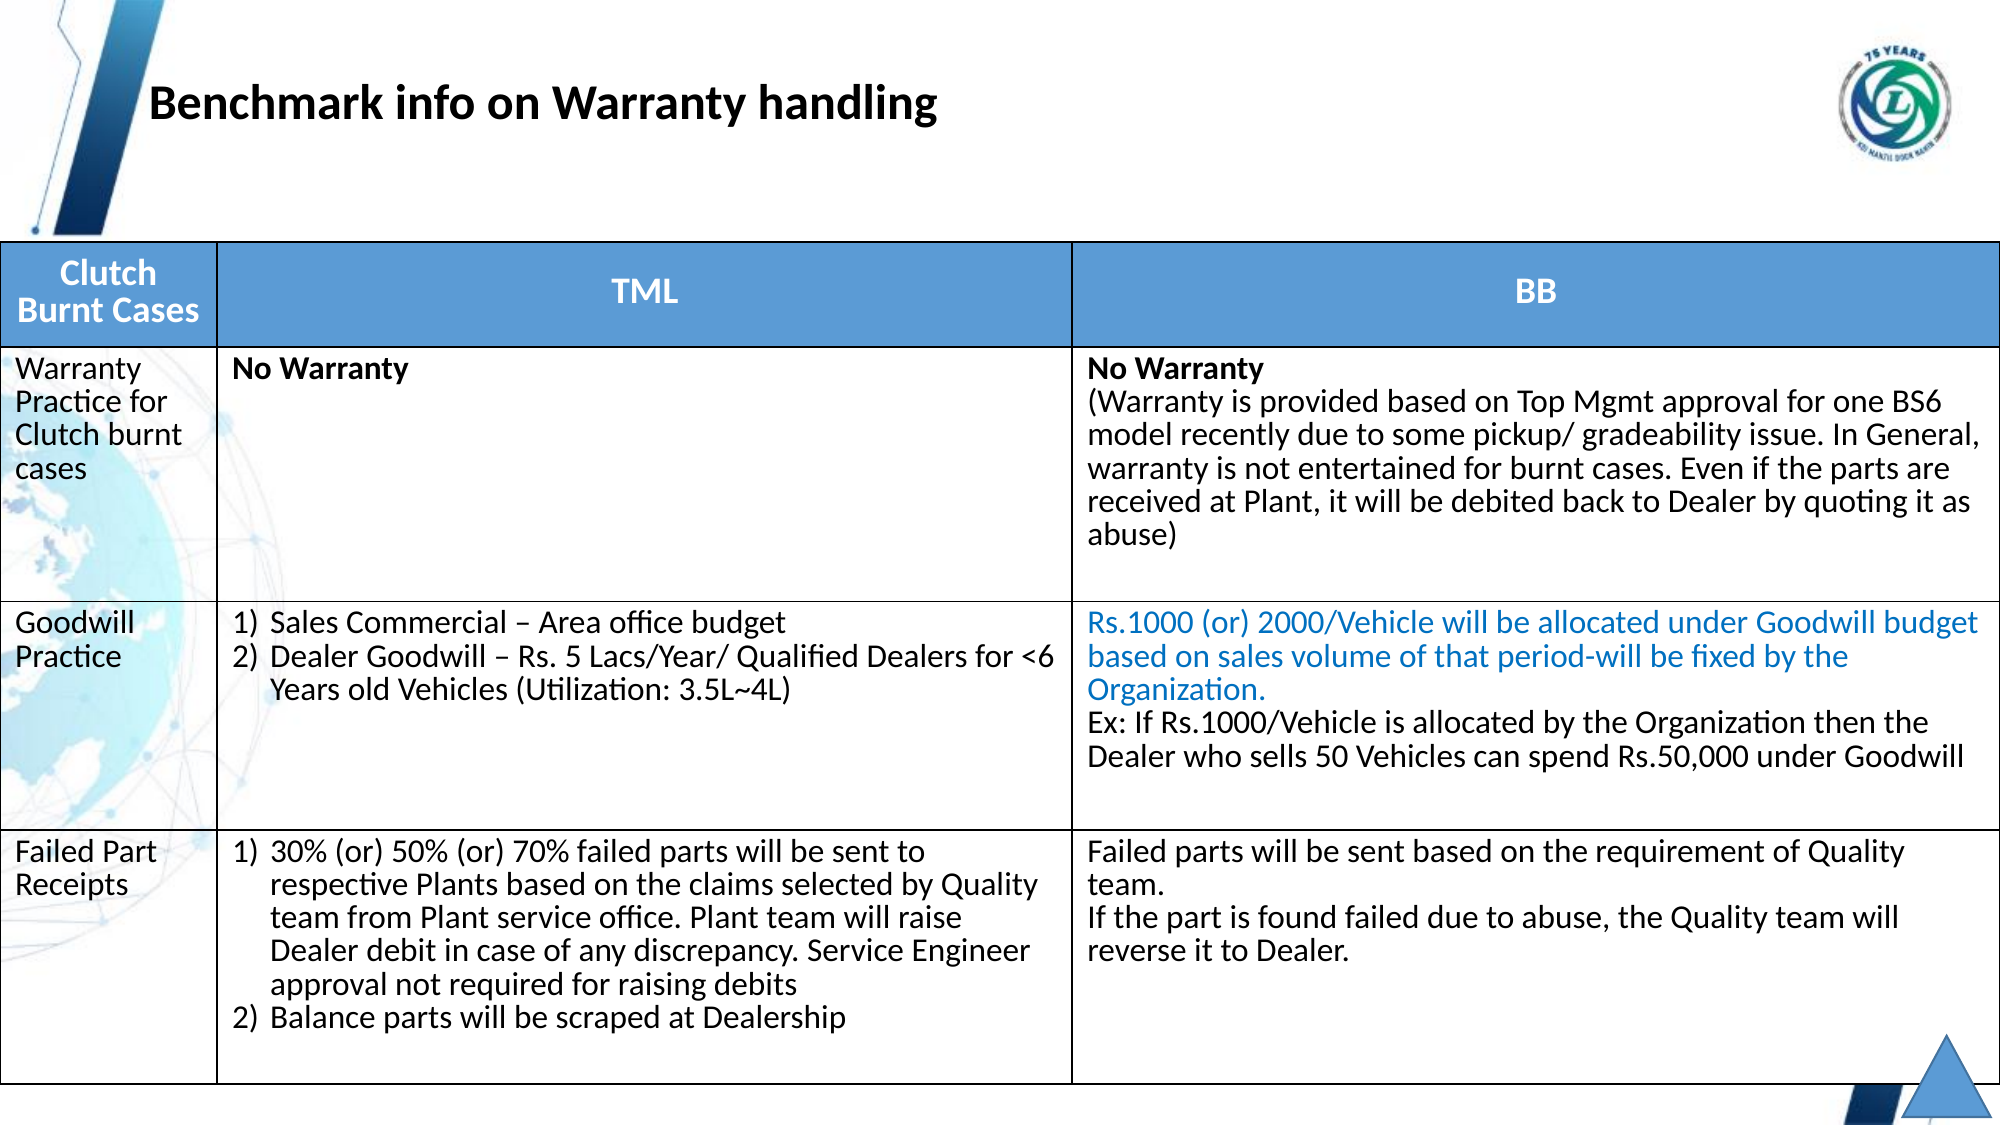

Benchmark info on Warranty handling
| Clutch Burnt Cases | TML | BB |
| --- | --- | --- |
| Warranty Practice for Clutch burnt cases | No Warranty | No Warranty (Warranty is provided based on Top Mgmt approval for one BS6 model recently due to some pickup/ gradeability issue. In General, warranty is not entertained for burnt cases. Even if the parts are received at Plant, it will be debited back to Dealer by quoting it as abuse) |
| Goodwill Practice | Sales Commercial – Area office budget Dealer Goodwill – Rs. 5 Lacs/Year/ Qualified Dealers for <6 Years old Vehicles (Utilization: 3.5L~4L) | Rs.1000 (or) 2000/Vehicle will be allocated under Goodwill budget based on sales volume of that period-will be fixed by the Organization. Ex: If Rs.1000/Vehicle is allocated by the Organization then the Dealer who sells 50 Vehicles can spend Rs.50,000 under Goodwill |
| Failed Part Receipts | 30% (or) 50% (or) 70% failed parts will be sent to respective Plants based on the claims selected by Quality team from Plant service office. Plant team will raise Dealer debit in case of any discrepancy. Service Engineer approval not required for raising debits Balance parts will be scraped at Dealership | Failed parts will be sent based on the requirement of Quality team. If the part is found failed due to abuse, the Quality team will reverse it to Dealer. |